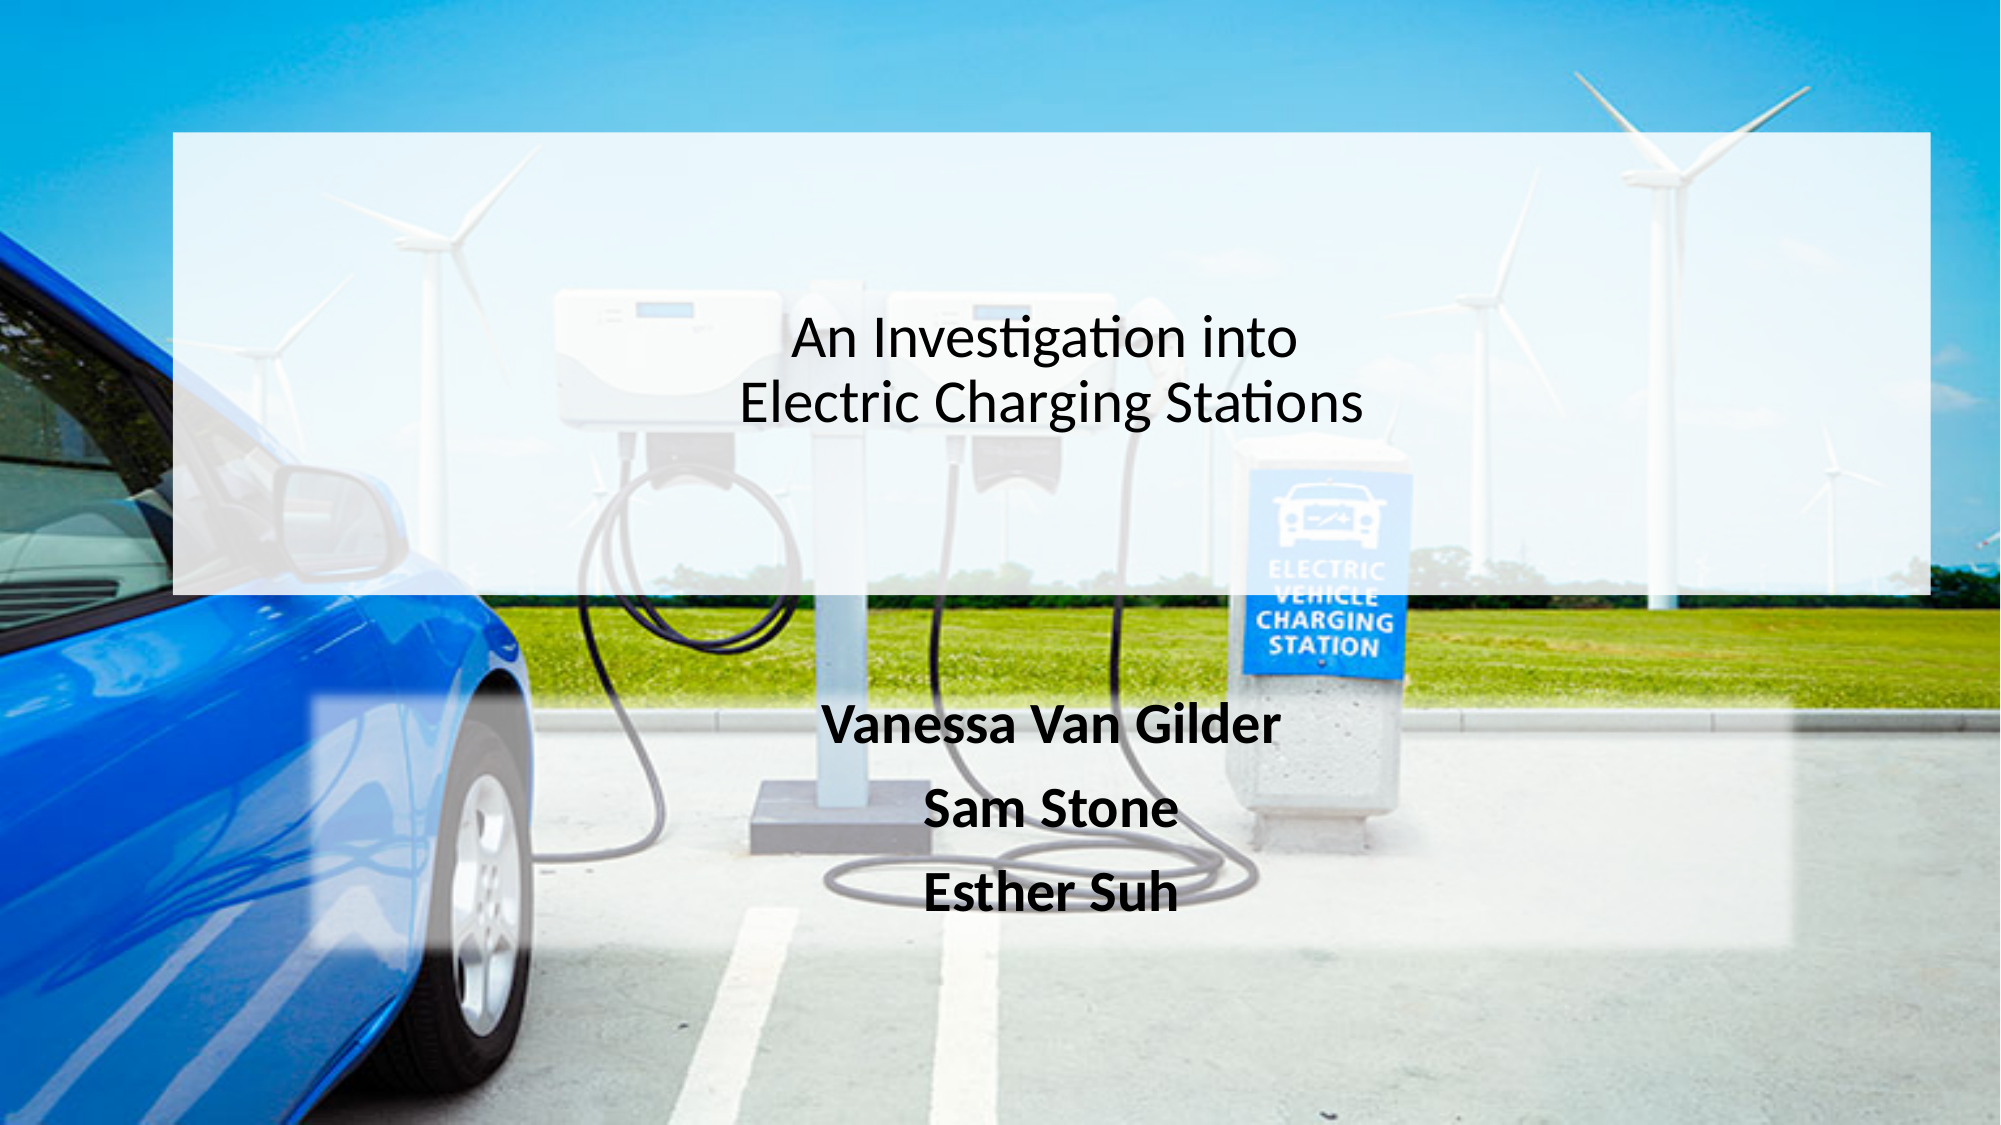

# An Investigation into Electric Charging Stations
Vanessa Van Gilder
Sam Stone
Esther Suh